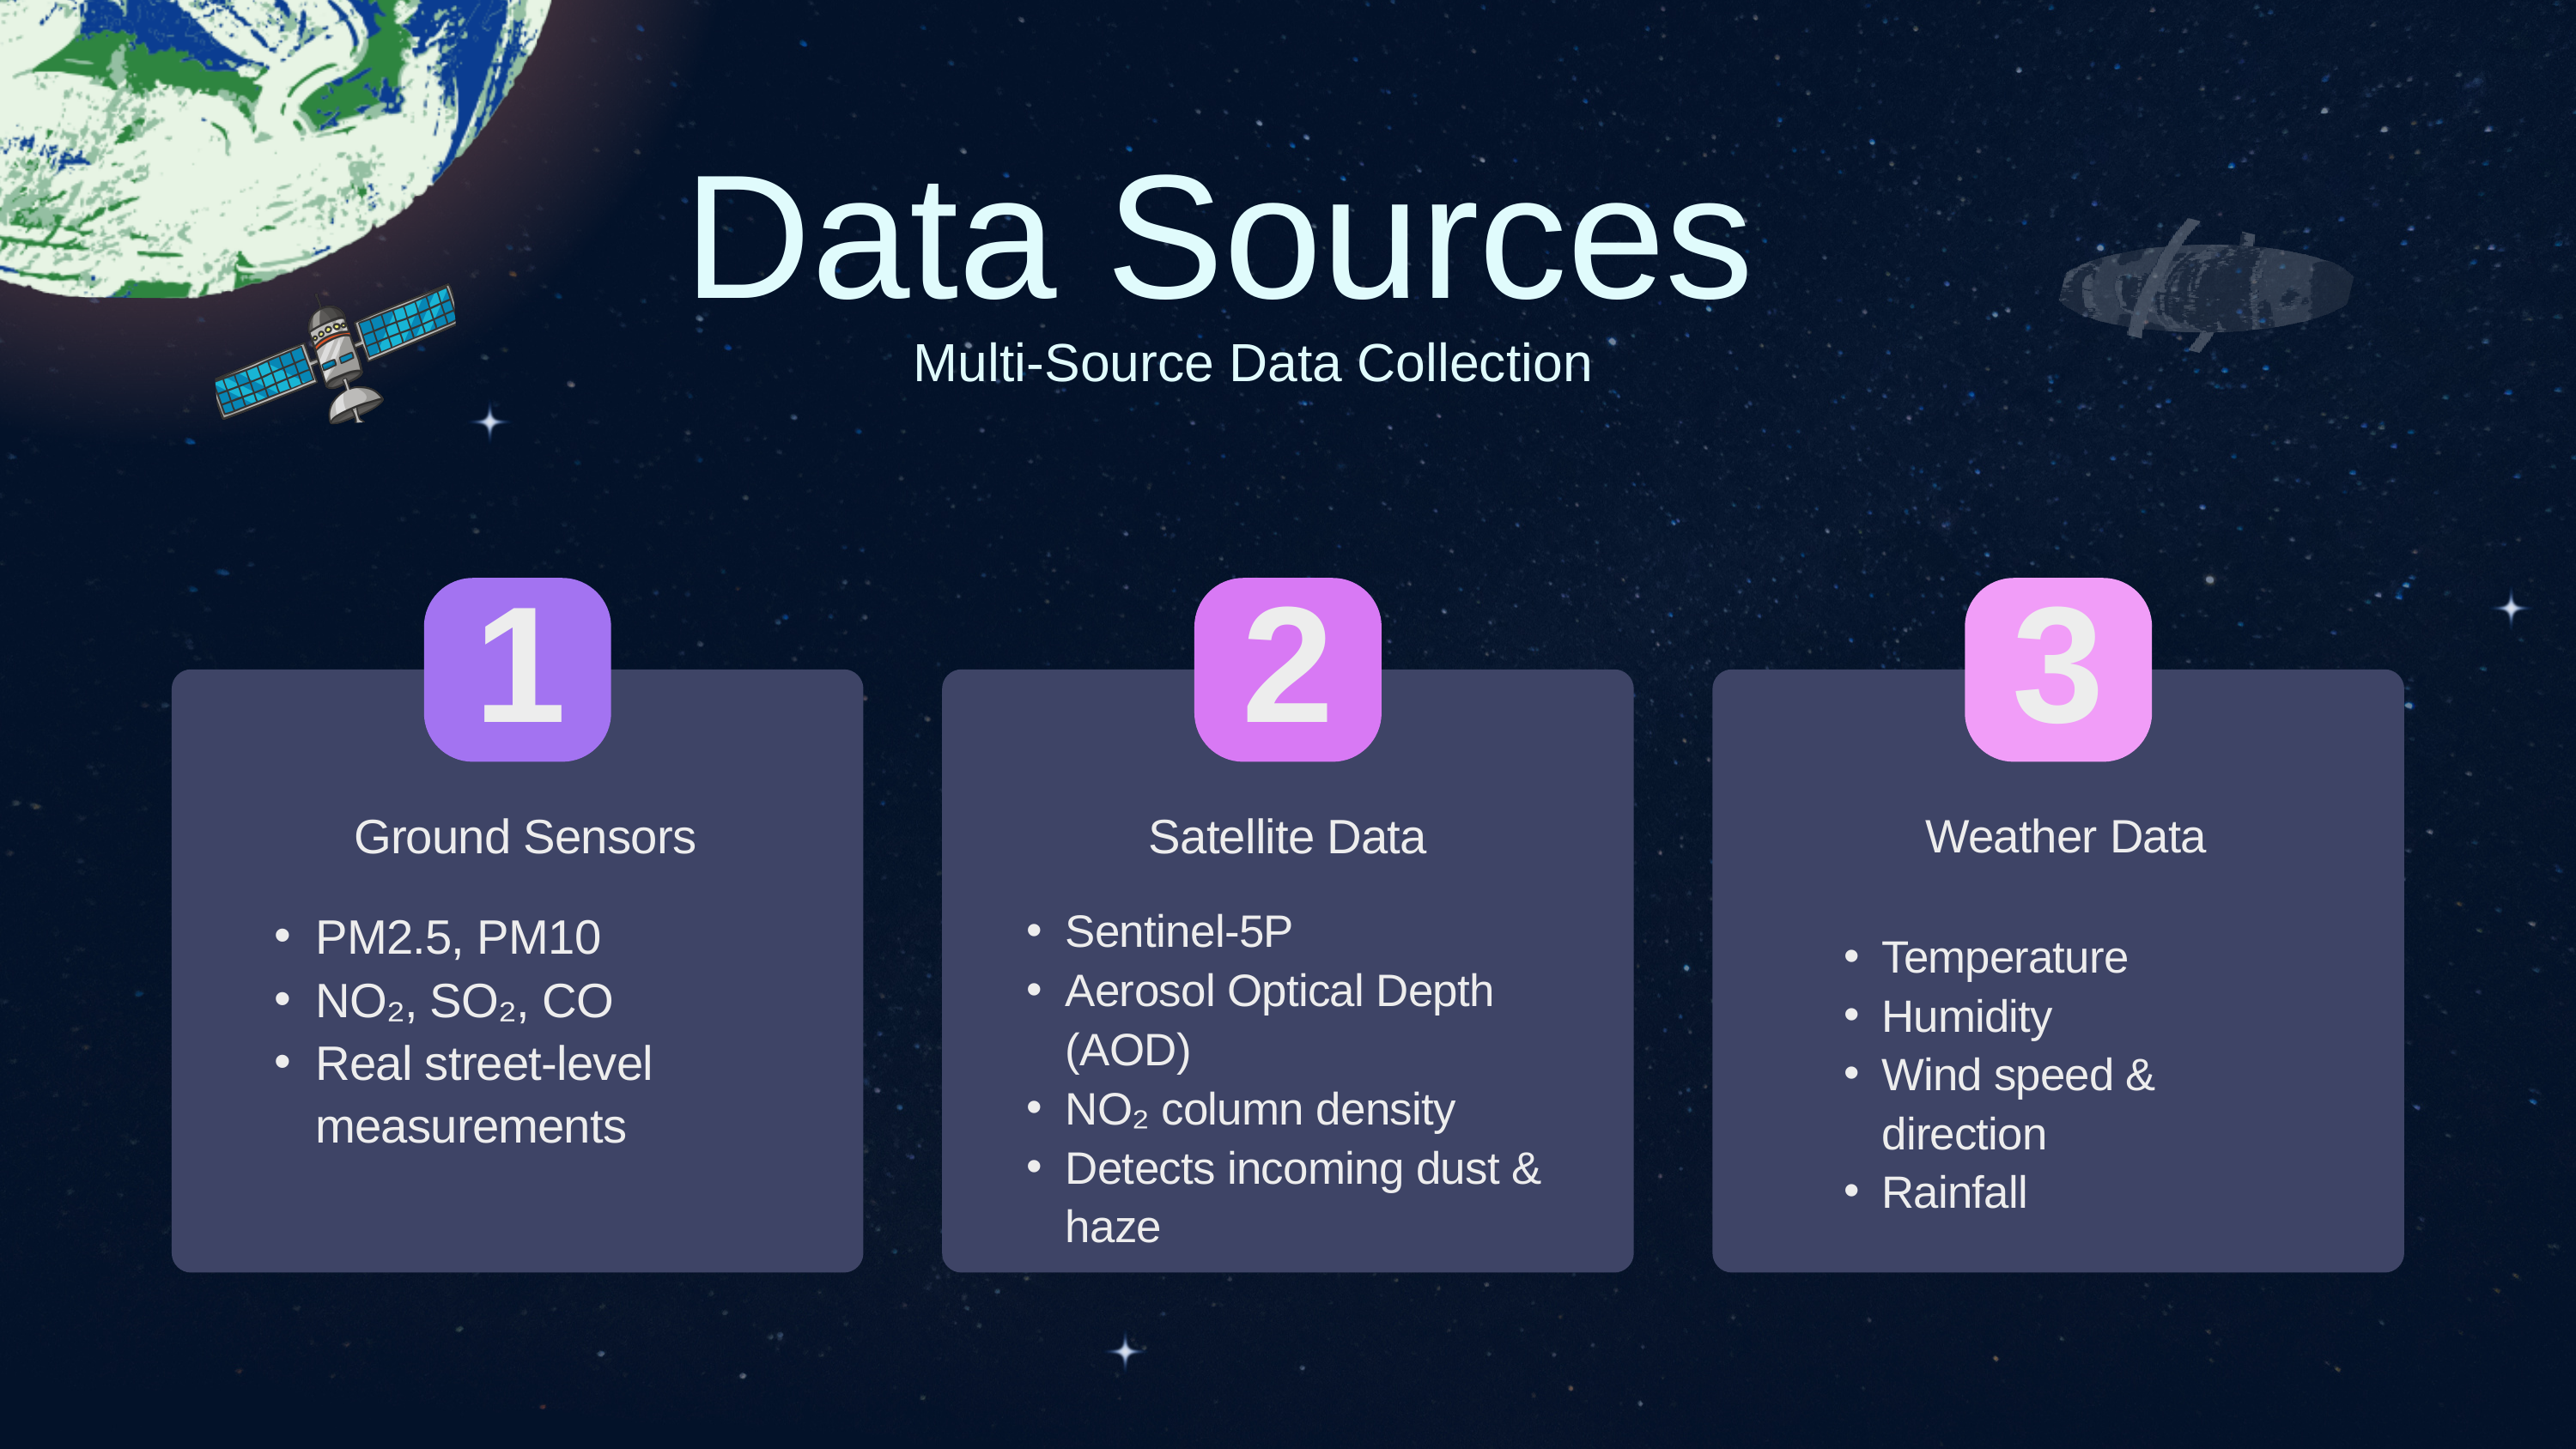

Data Sources

Multi-Source Data Collection

1
2
3

Ground Sensors
Satellite Data
Weather Data

Temperature
Humidity
Wind speed & direction
Rainfall

Sentinel-5P
Aerosol Optical Depth (AOD)
NO₂ column density
Detects incoming dust & haze
PM2.5, PM10
NO₂, SO₂, CO
Real street-level measurements